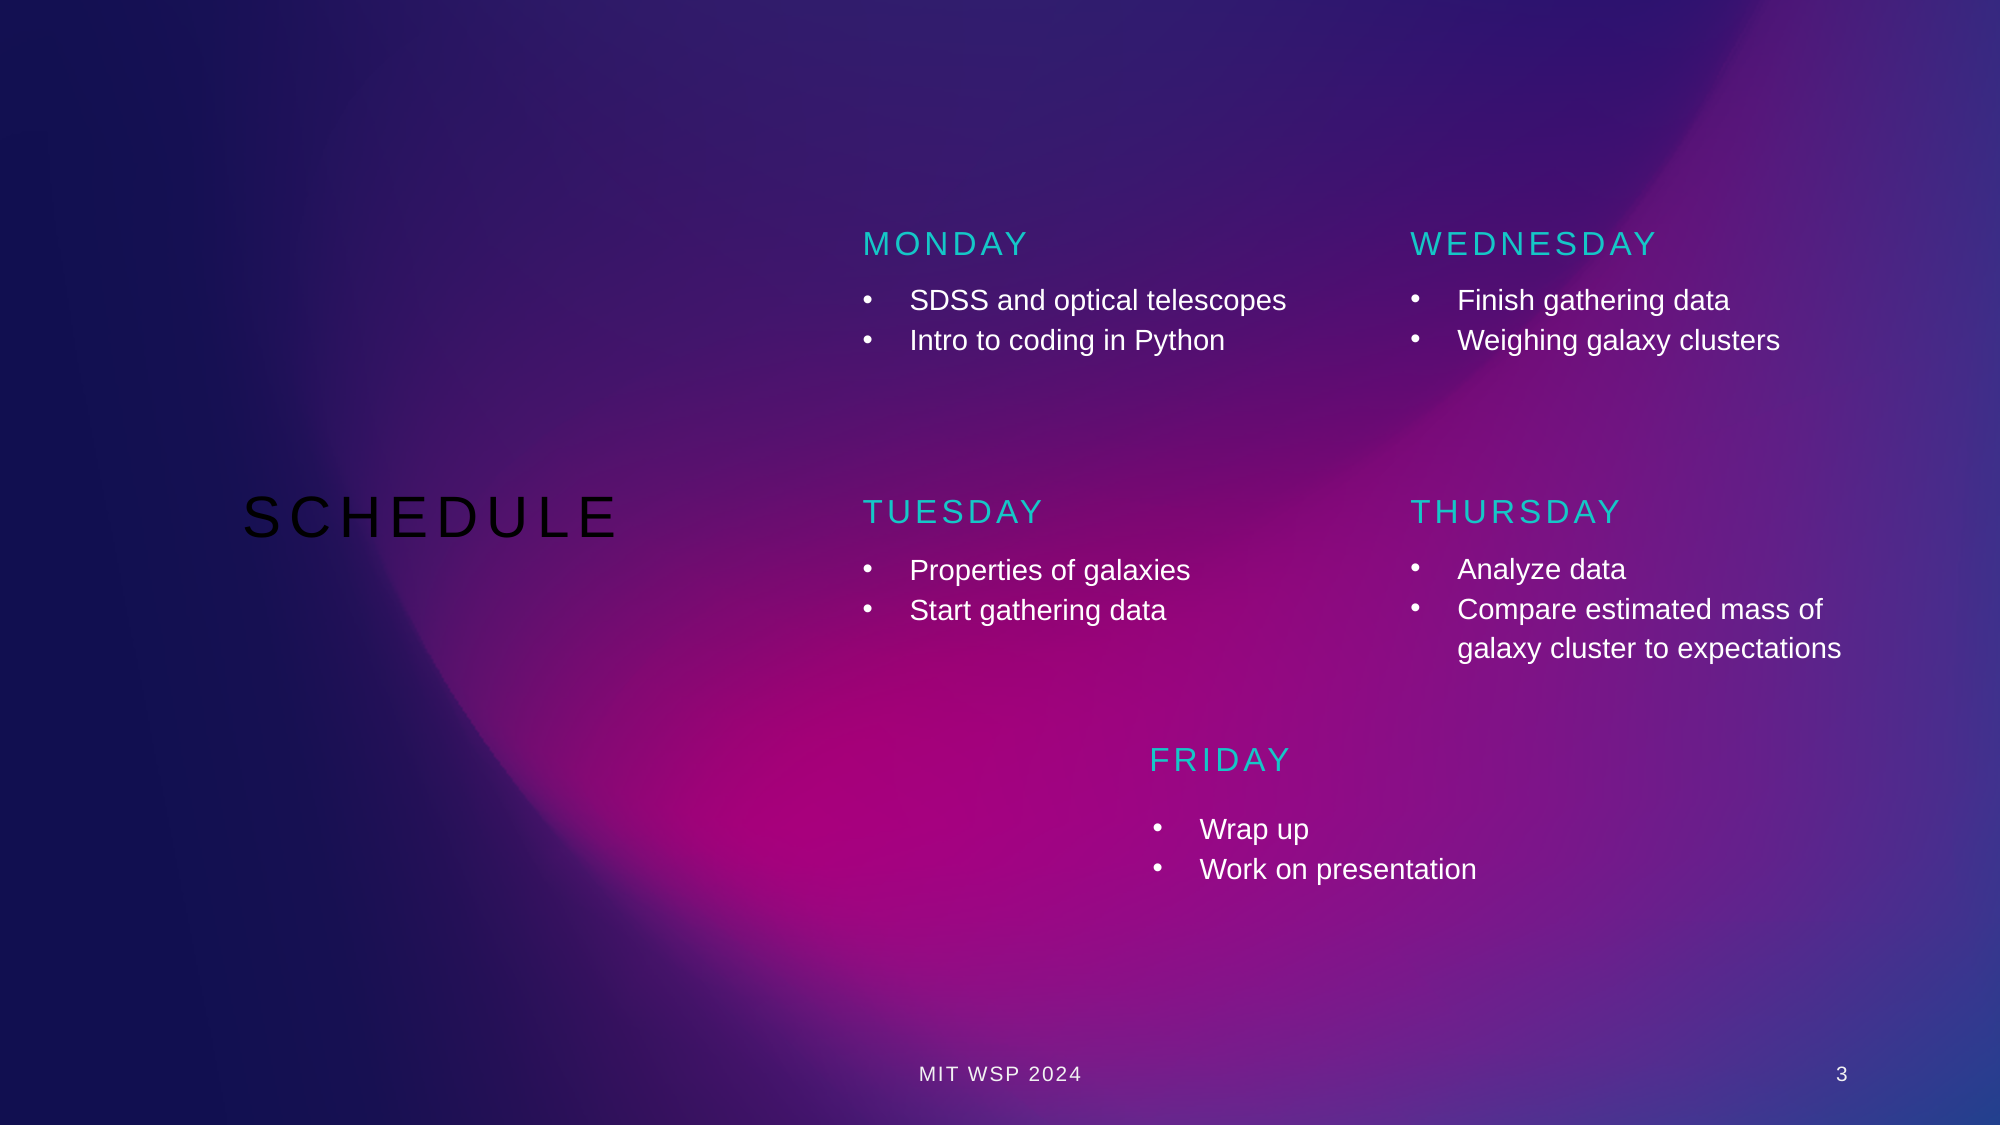

Monday
Wednesday
SDSS and optical telescopes
Intro to coding in Python
Finish gathering data
Weighing galaxy clusters
# Schedule
Tuesday
Thursday
Analyze data
Compare estimated mass of galaxy cluster to expectations
Properties of galaxies
Start gathering data
Friday
Wrap up
Work on presentation
MIT WSP 2024
3